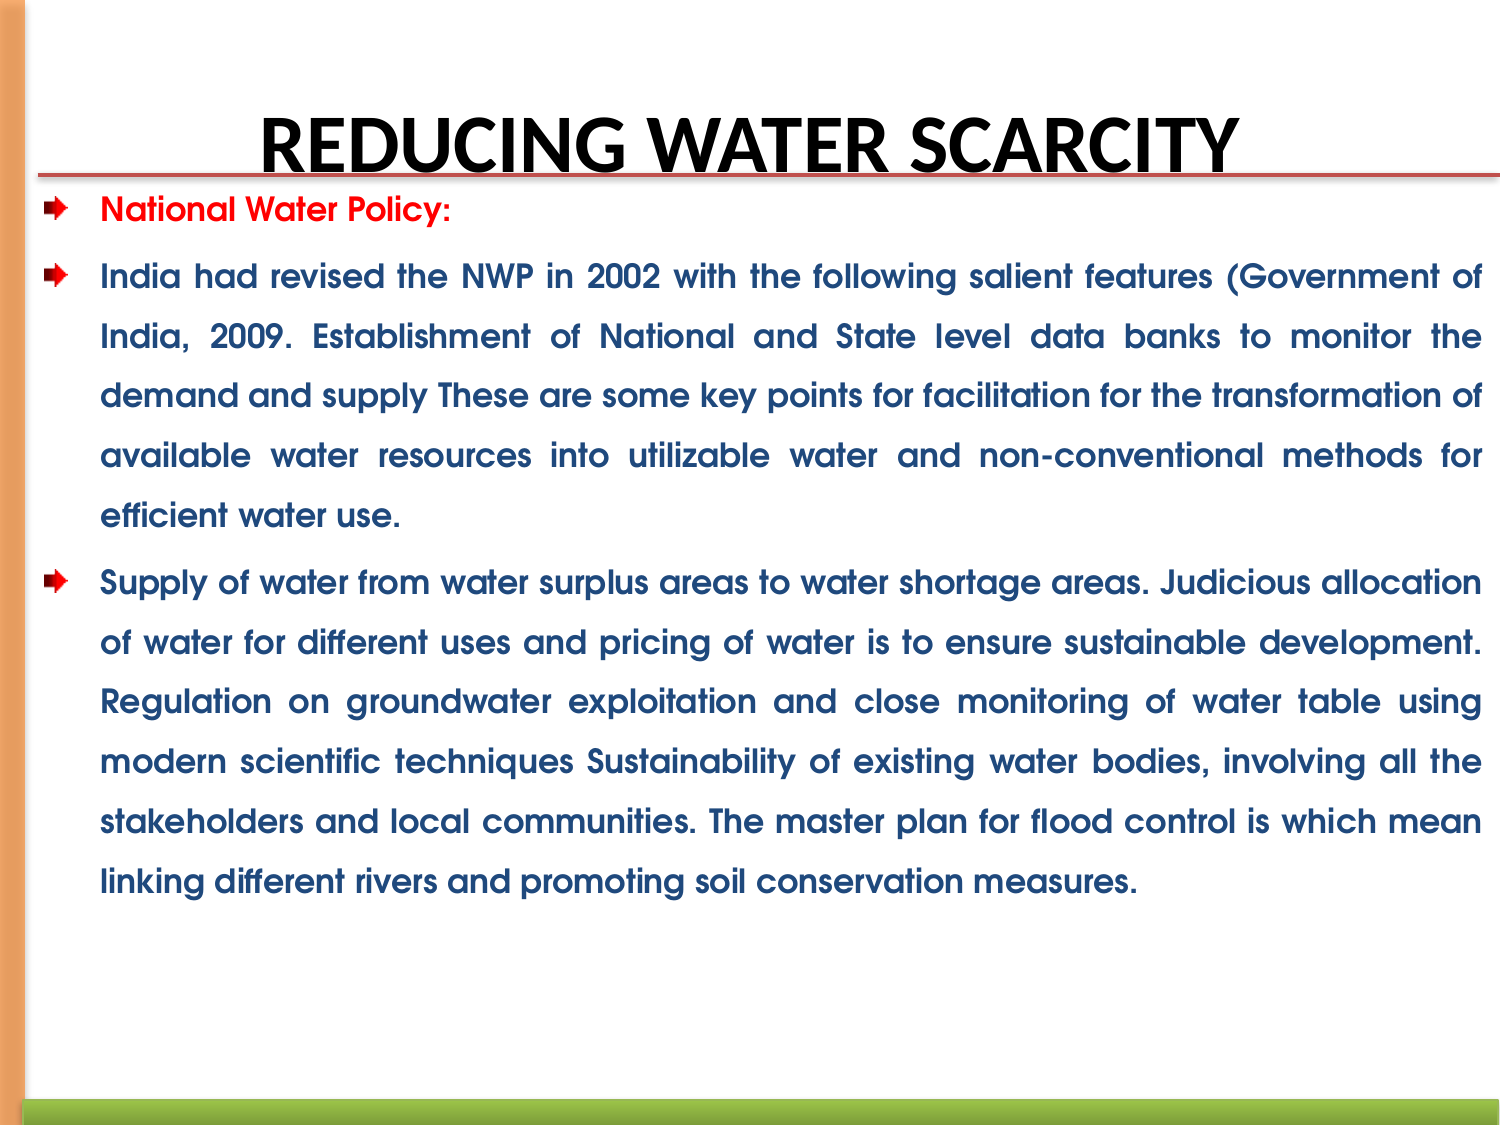

# REDUCING WATER SCARCITY
National Water Policy:
India had revised the NWP in 2002 with the following salient features (Government of India, 2009. Establishment of National and State level data banks to monitor the demand and supply These are some key points for facilitation for the transformation of available water resources into utilizable water and non-conventional methods for efficient water use.
Supply of water from water surplus areas to water shortage areas. Judicious allocation of water for different uses and pricing of water is to ensure sustainable development. Regulation on groundwater exploitation and close monitoring of water table using modern scientific techniques Sustainability of existing water bodies, involving all the stakeholders and local communities. The master plan for flood control is which mean linking different rivers and promoting soil conservation measures.